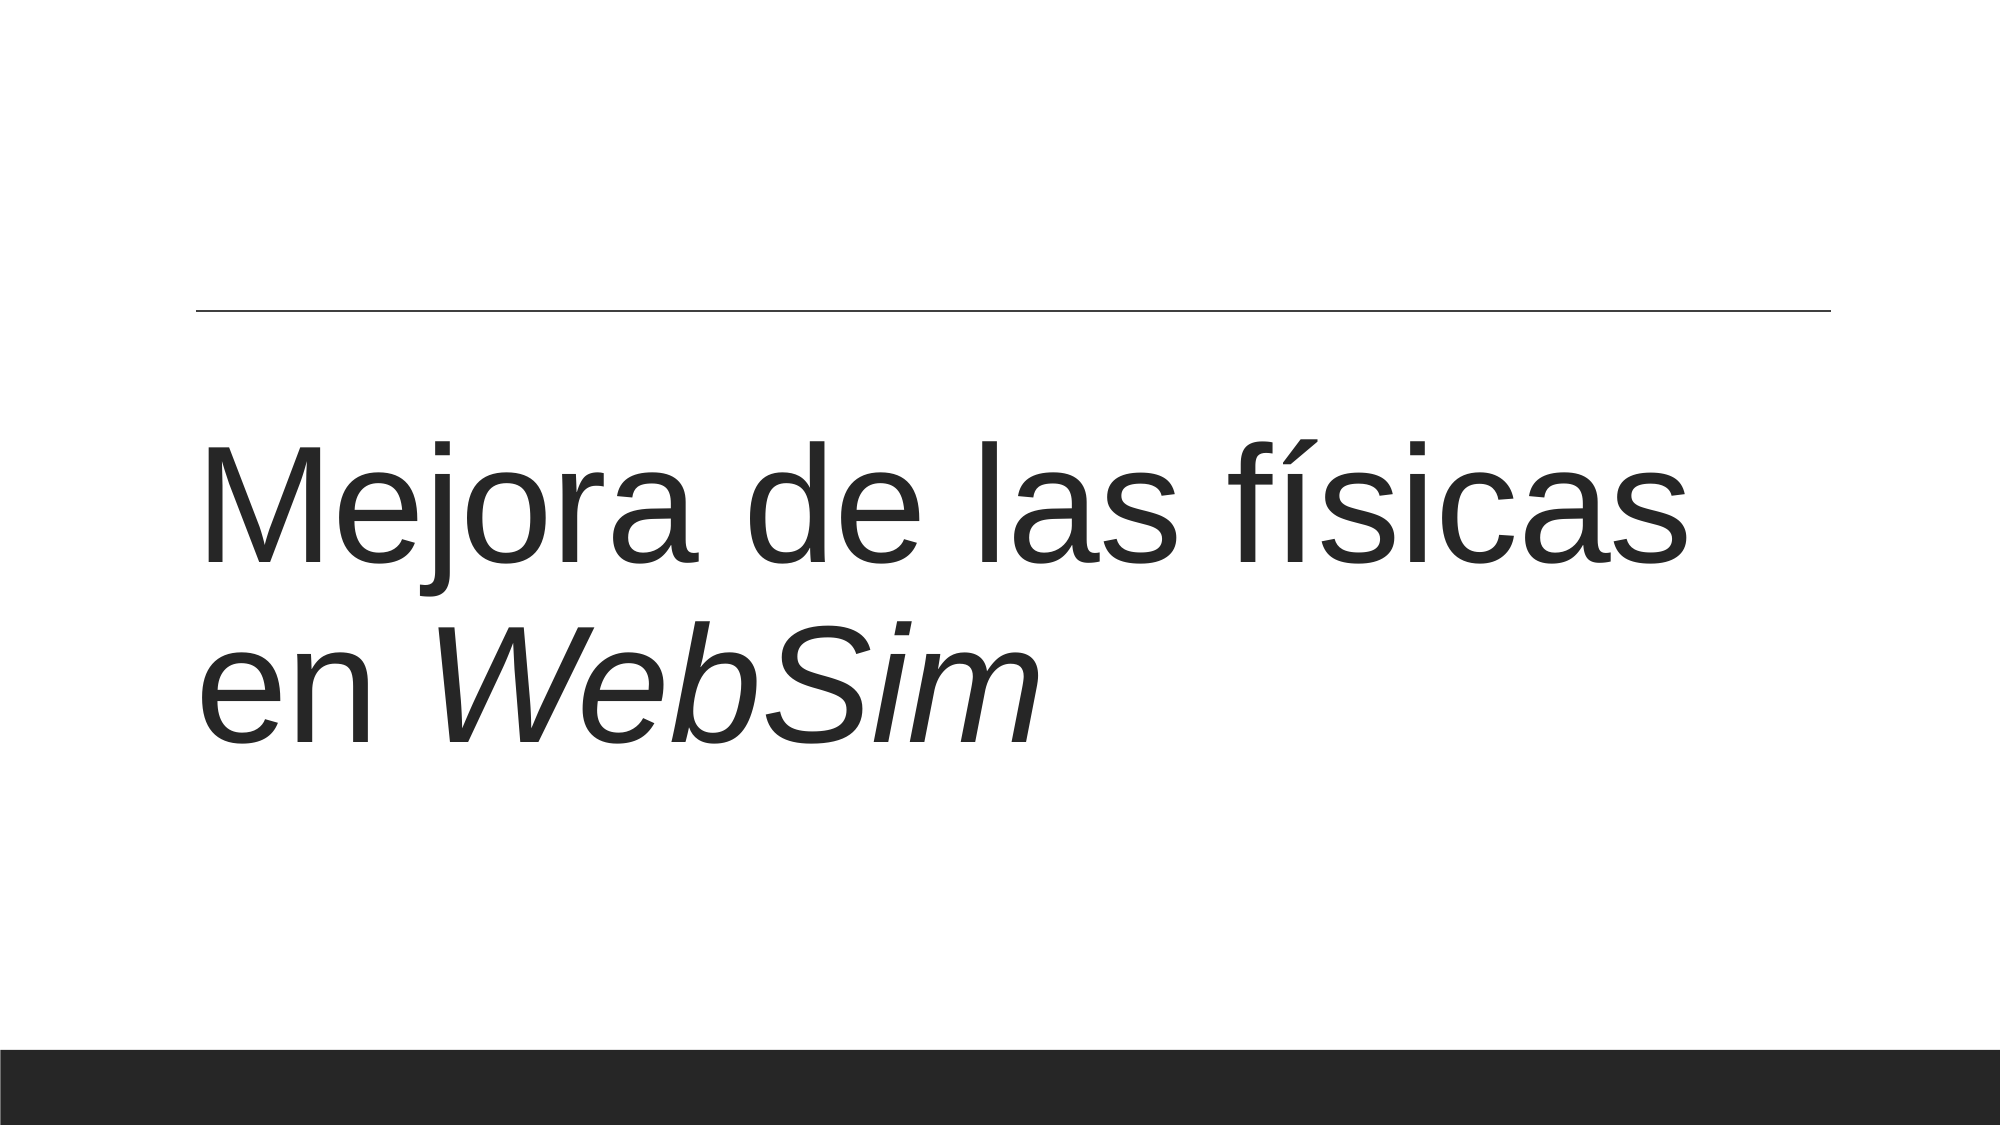

# Mejora de las físicas en WebSim